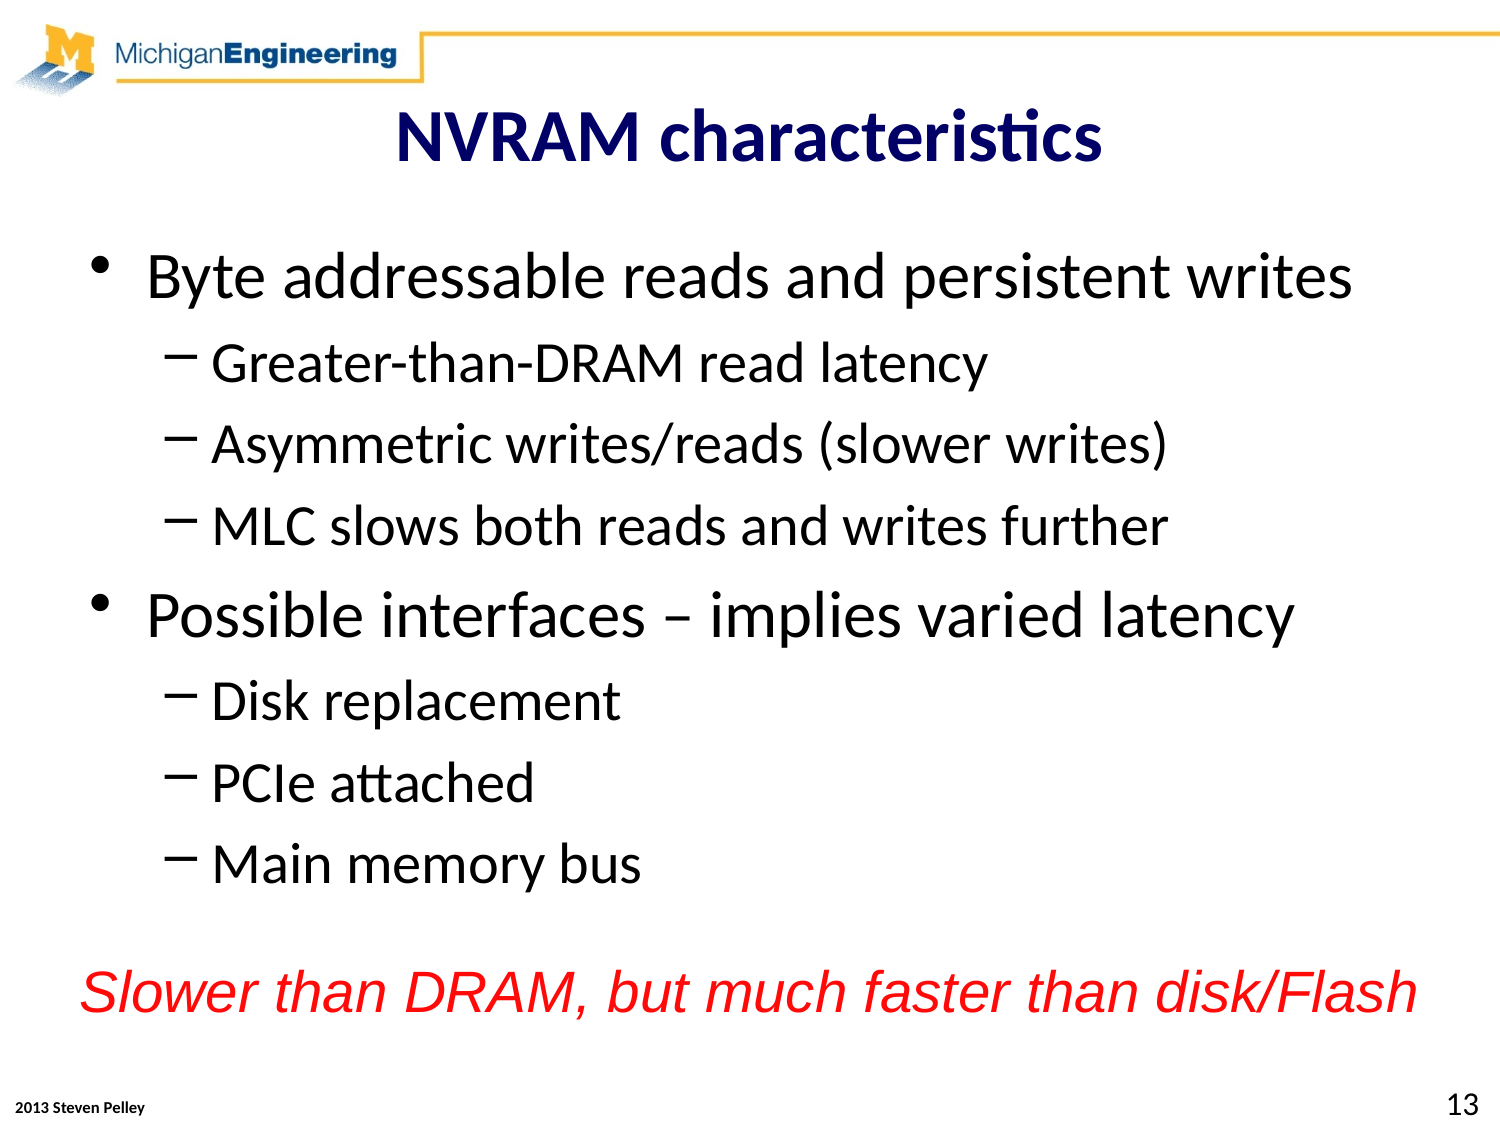

# NVRAM characteristics
Byte addressable reads and persistent writes
Greater-than-DRAM read latency
Asymmetric writes/reads (slower writes)
MLC slows both reads and writes further
Possible interfaces – implies varied latency
Disk replacement
PCIe attached
Main memory bus
Slower than DRAM, but much faster than disk/Flash
13